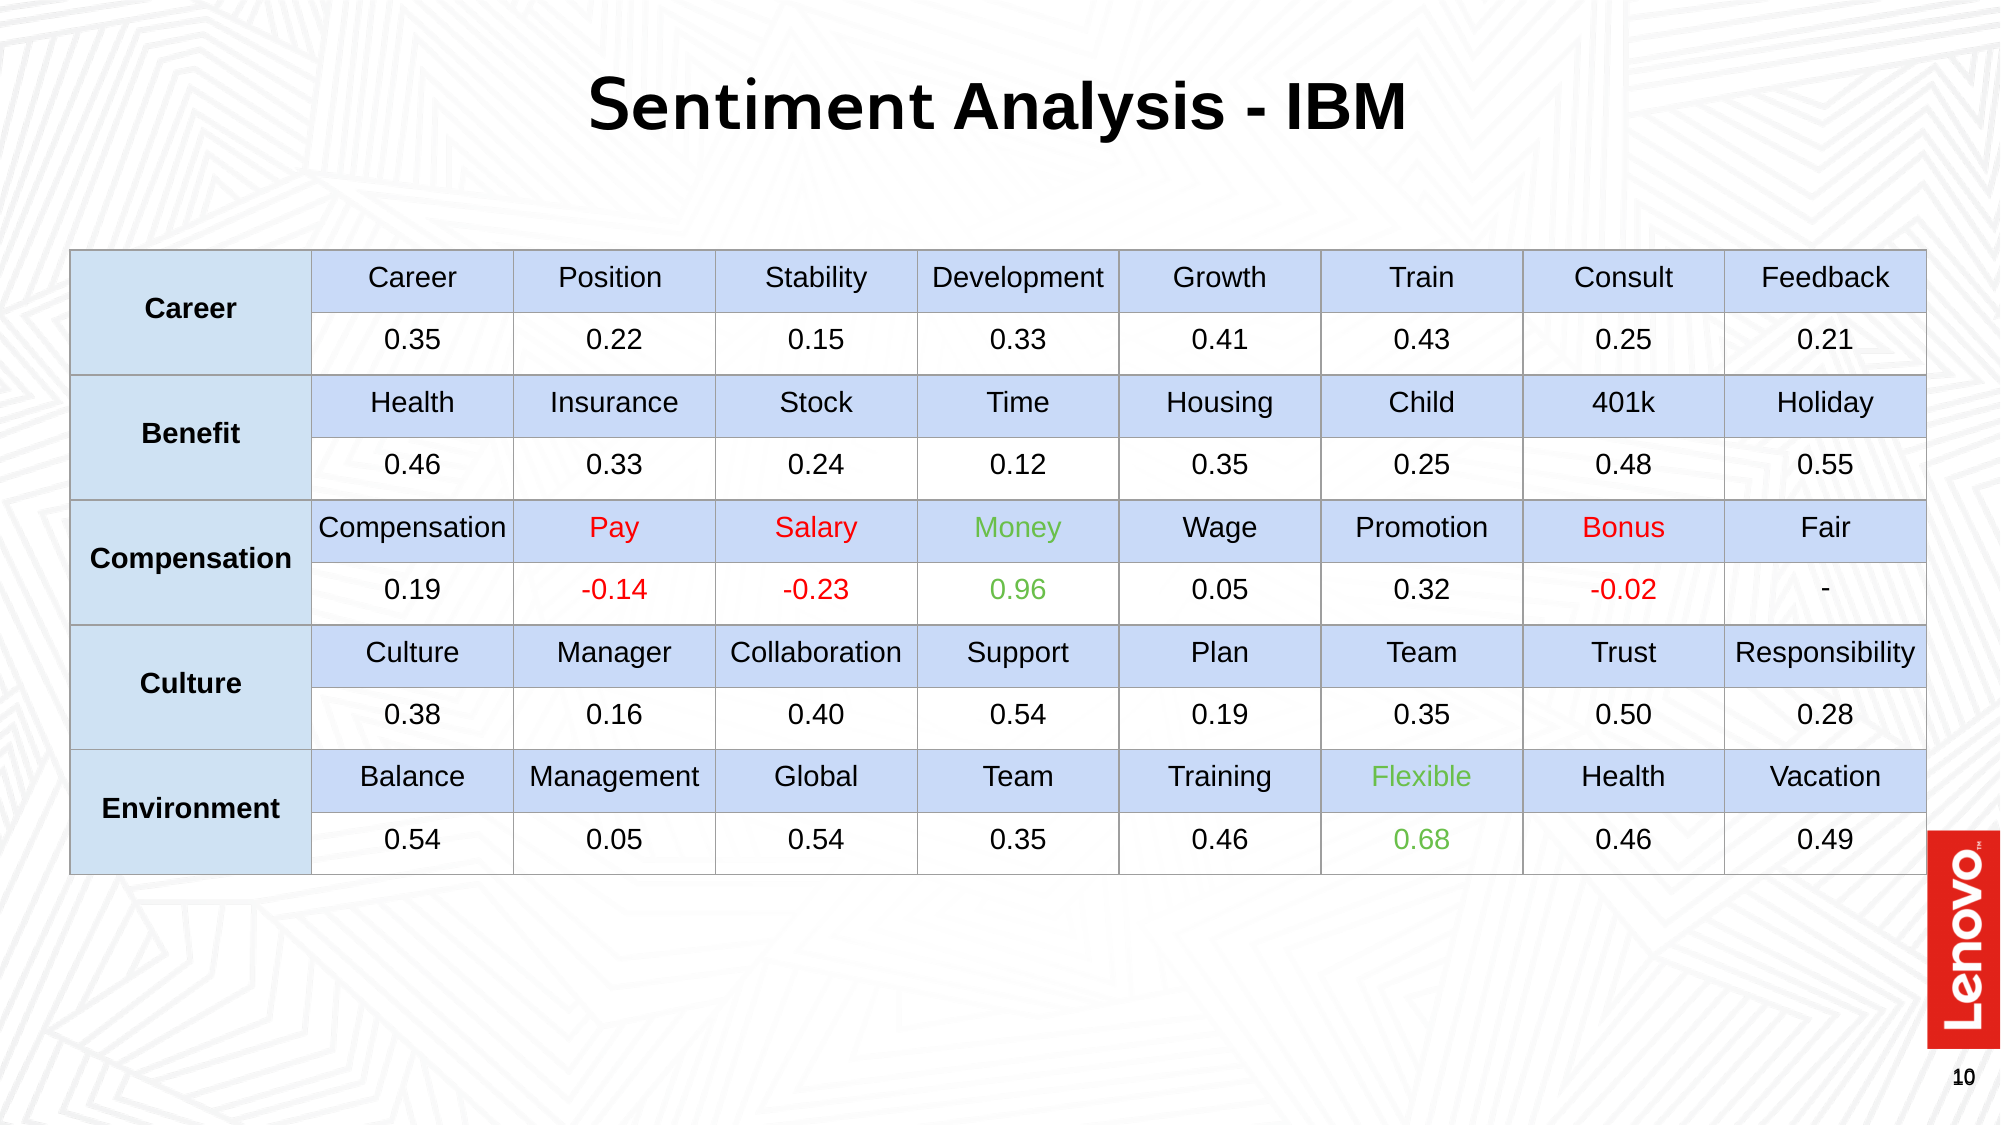

# Sentiment Analysis - IBM
| Career | Career | Position | Stability | Development | Growth | Train | Consult | Feedback |
| --- | --- | --- | --- | --- | --- | --- | --- | --- |
|  | 0.35 | 0.22 | 0.15 | 0.33 | 0.41 | 0.43 | 0.25 | 0.21 |
| Benefit | Health | Insurance | Stock | Time | Housing | Child | 401k | Holiday |
|  | 0.46 | 0.33 | 0.24 | 0.12 | 0.35 | 0.25 | 0.48 | 0.55 |
| Compensation | Compensation | Pay | Salary | Money | Wage | Promotion | Bonus | Fair |
|  | 0.19 | -0.14 | -0.23 | 0.96 | 0.05 | 0.32 | -0.02 | - |
| Culture | Culture | Manager | Collaboration | Support | Plan | Team | Trust | Responsibility |
|  | 0.38 | 0.16 | 0.40 | 0.54 | 0.19 | 0.35 | 0.50 | 0.28 |
| Environment | Balance | Management | Global | Team | Training | Flexible | Health | Vacation |
|  | 0.54 | 0.05 | 0.54 | 0.35 | 0.46 | 0.68 | 0.46 | 0.49 |
10